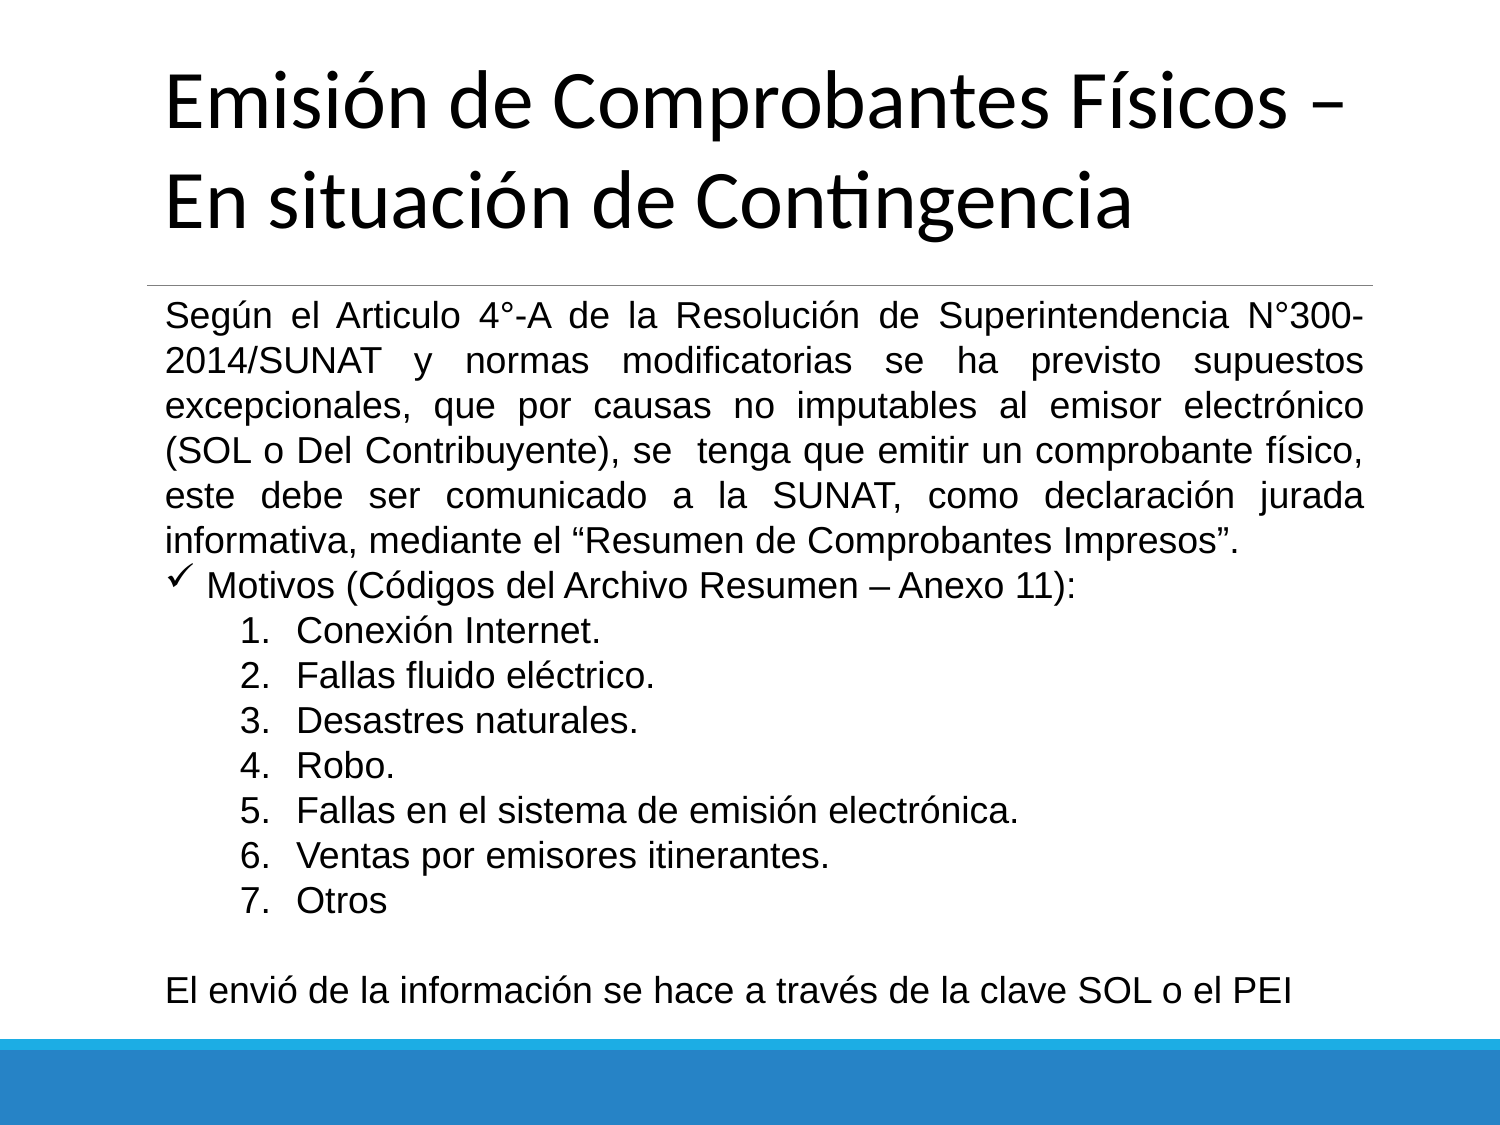

Emisión de Comprobantes Físicos – En situación de Contingencia
Según el Articulo 4°-A de la Resolución de Superintendencia N°300-2014/SUNAT y normas modificatorias se ha previsto supuestos excepcionales, que por causas no imputables al emisor electrónico (SOL o Del Contribuyente), se  tenga que emitir un comprobante físico, este debe ser comunicado a la SUNAT, como declaración jurada informativa, mediante el “Resumen de Comprobantes Impresos”.
 Motivos (Códigos del Archivo Resumen – Anexo 11):
Conexión Internet.
Fallas fluido eléctrico.
Desastres naturales.
Robo.
Fallas en el sistema de emisión electrónica.
Ventas por emisores itinerantes.
Otros

El envió de la información se hace a través de la clave SOL o el PEI